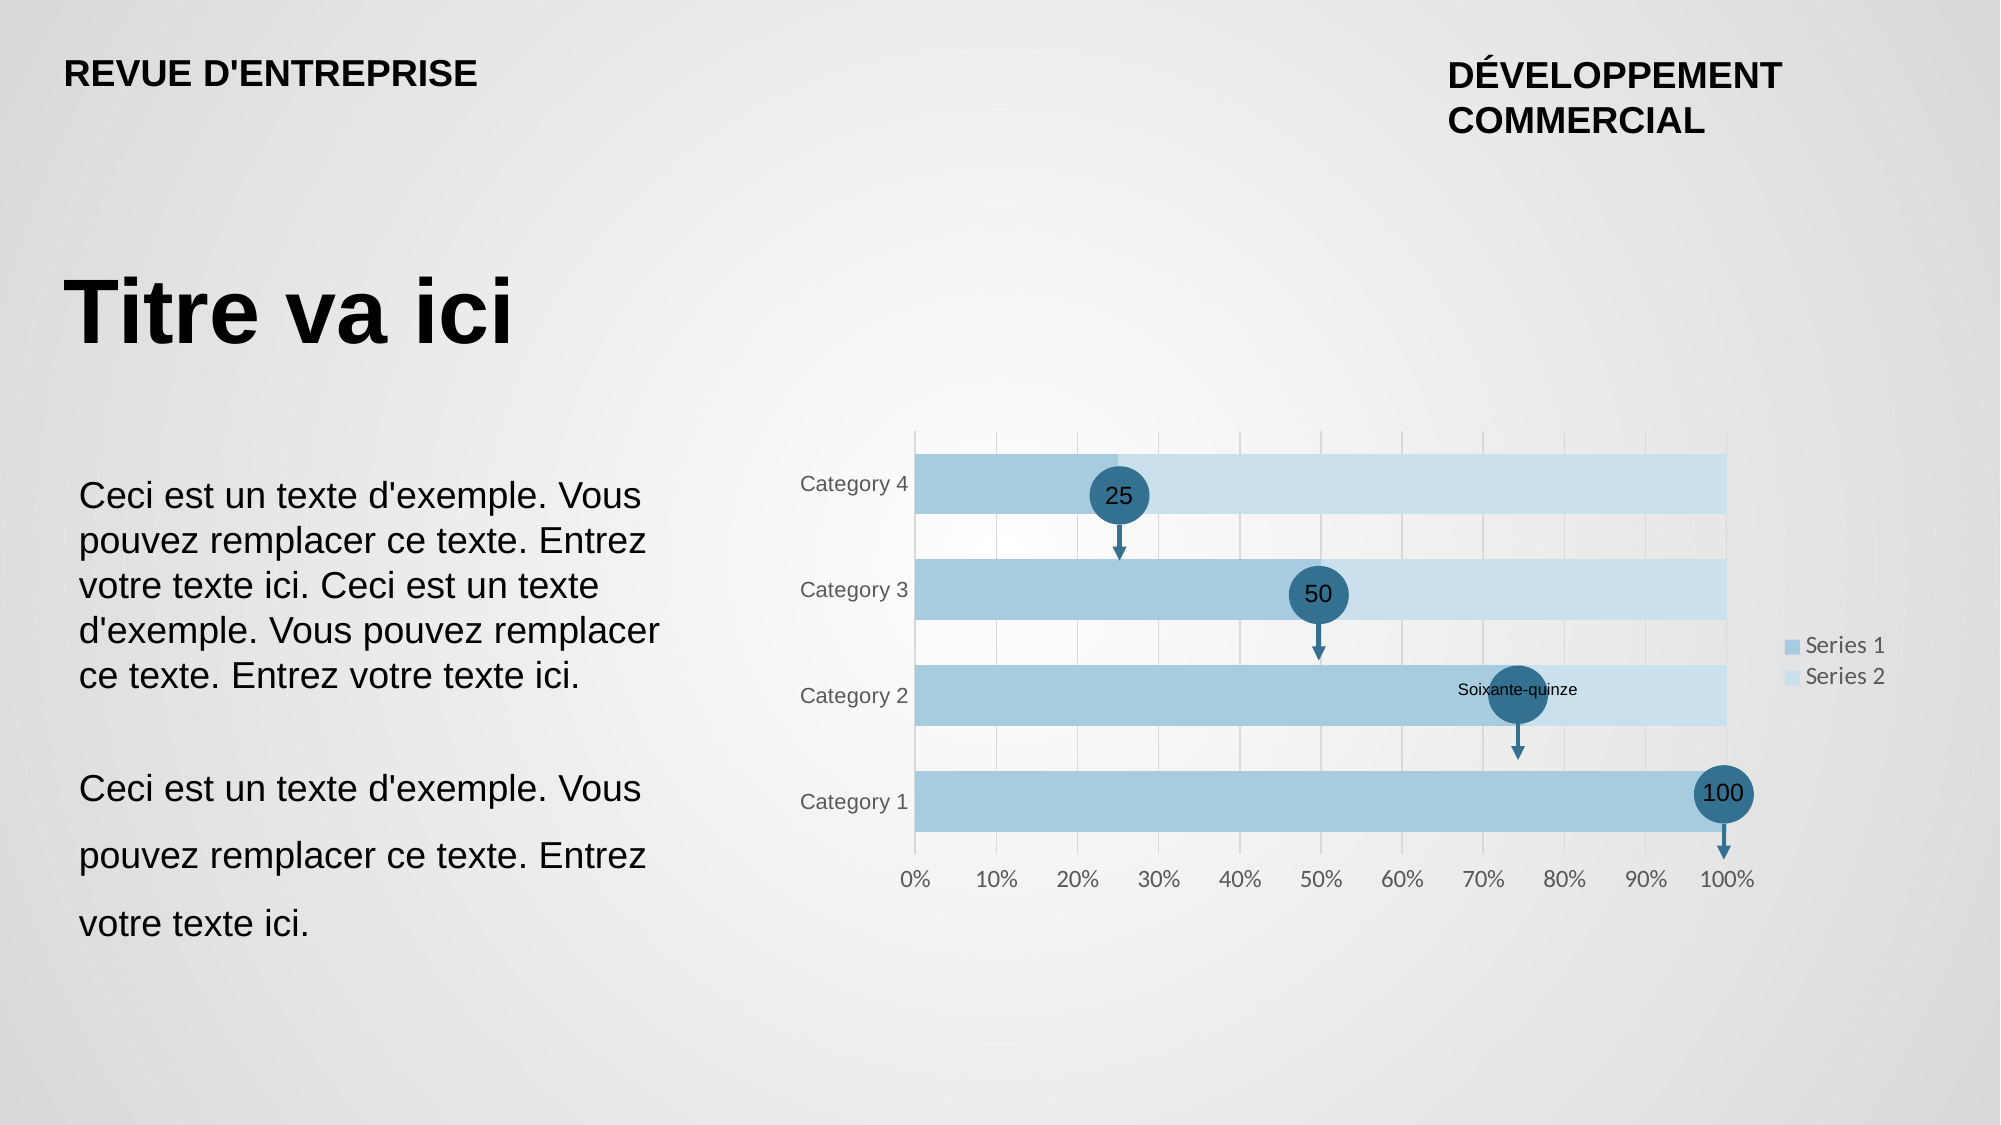

REVUE D'ENTREPRISE
DÉVELOPPEMENT COMMERCIAL
Titre va ici
Ceci est un texte d'exemple. Vous pouvez remplacer ce texte. Entrez votre texte ici. Ceci est un texte d'exemple. Vous pouvez remplacer ce texte. Entrez votre texte ici.

Ceci est un texte d'exemple. Vous pouvez remplacer ce texte. Entrez votre texte ici.

### Chart

| Category | Series 1 | Series 2 |
|---|---|---|
| Category 1 | 100.0 | 0.0 |
| Category 2 | 75.0 | 25.0 |
| Category 3 | 50.0 | 50.0 |
| Category 4 | 25.0 | 75.0 |
25

50

Soixante-quinze

100